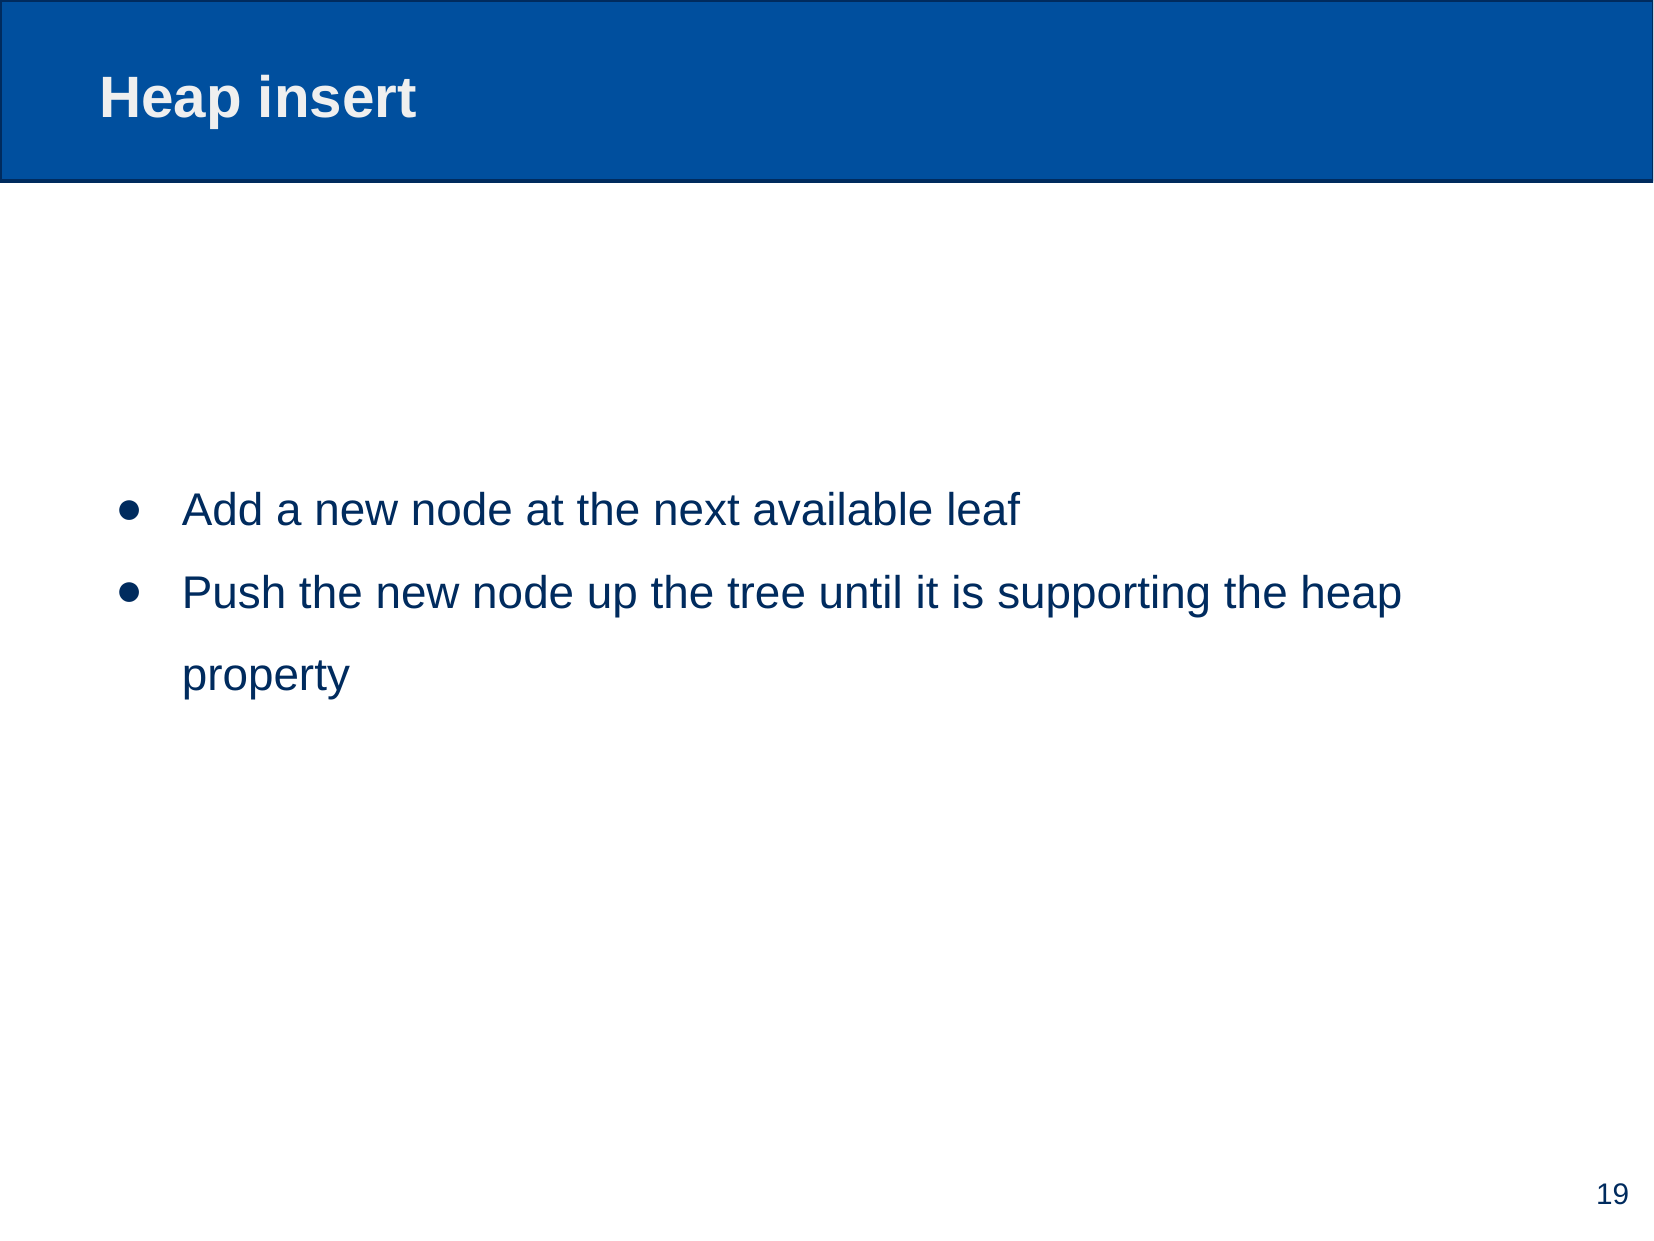

# Heap insert
Add a new node at the next available leaf
Push the new node up the tree until it is supporting the heap property
19